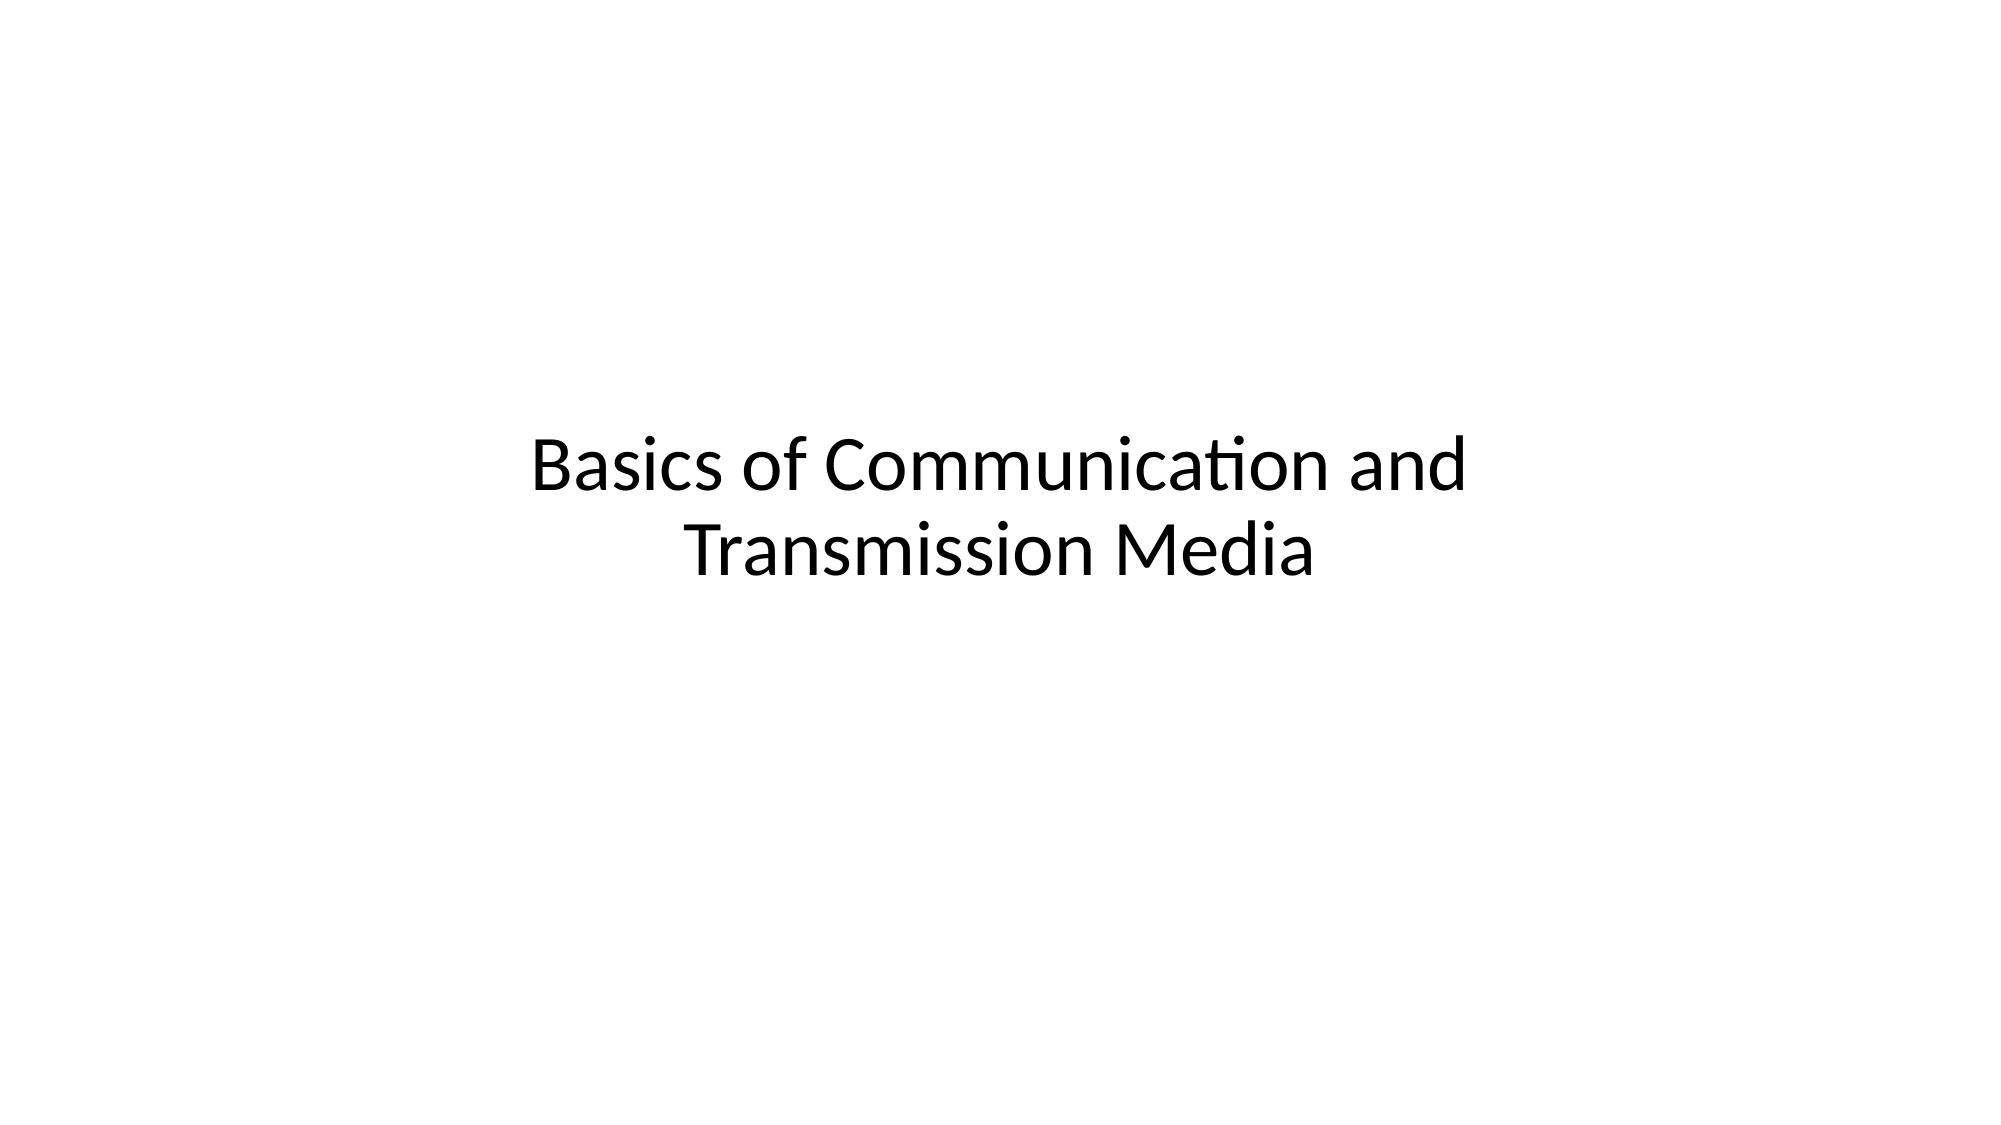

# Basics of Communication and Transmission Media